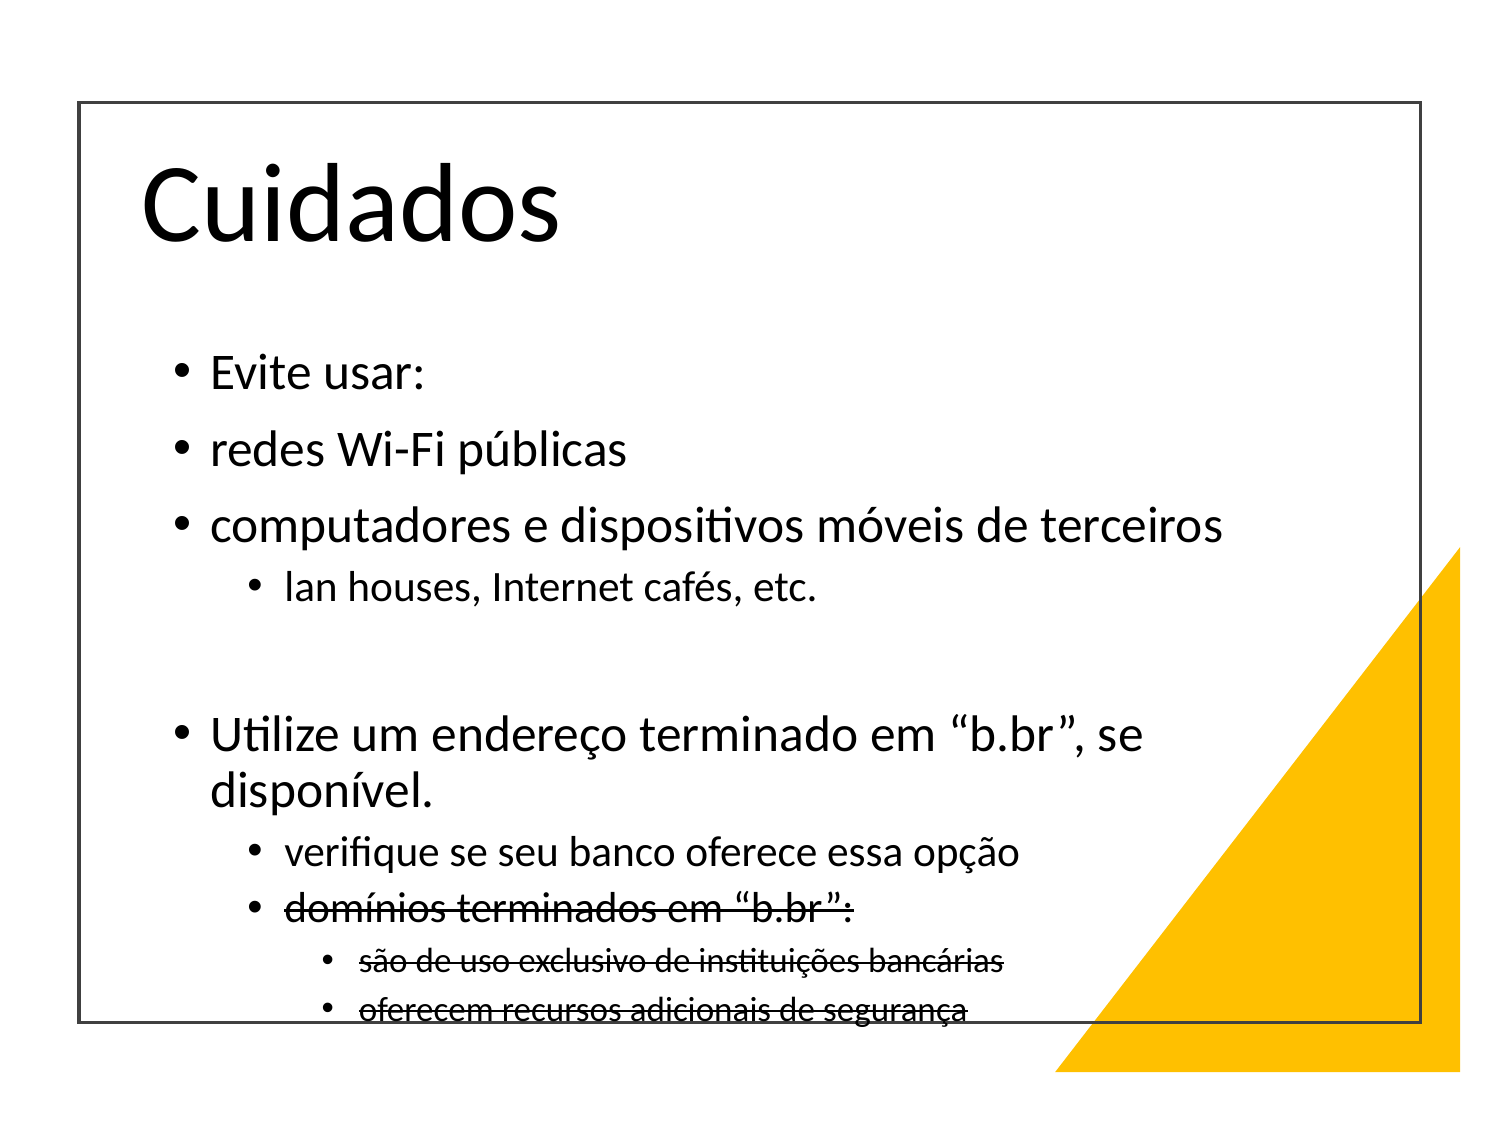

# Cuidados

Evite usar:
redes Wi-Fi públicas
computadores e dispositivos móveis de terceiros
lan houses, Internet cafés, etc.

Utilize um endereço terminado em “b.br”, se disponível.
verifique se seu banco oferece essa opção
domínios terminados em “b.br”:
são de uso exclusivo de instituições bancárias
oferecem recursos adicionais de segurança